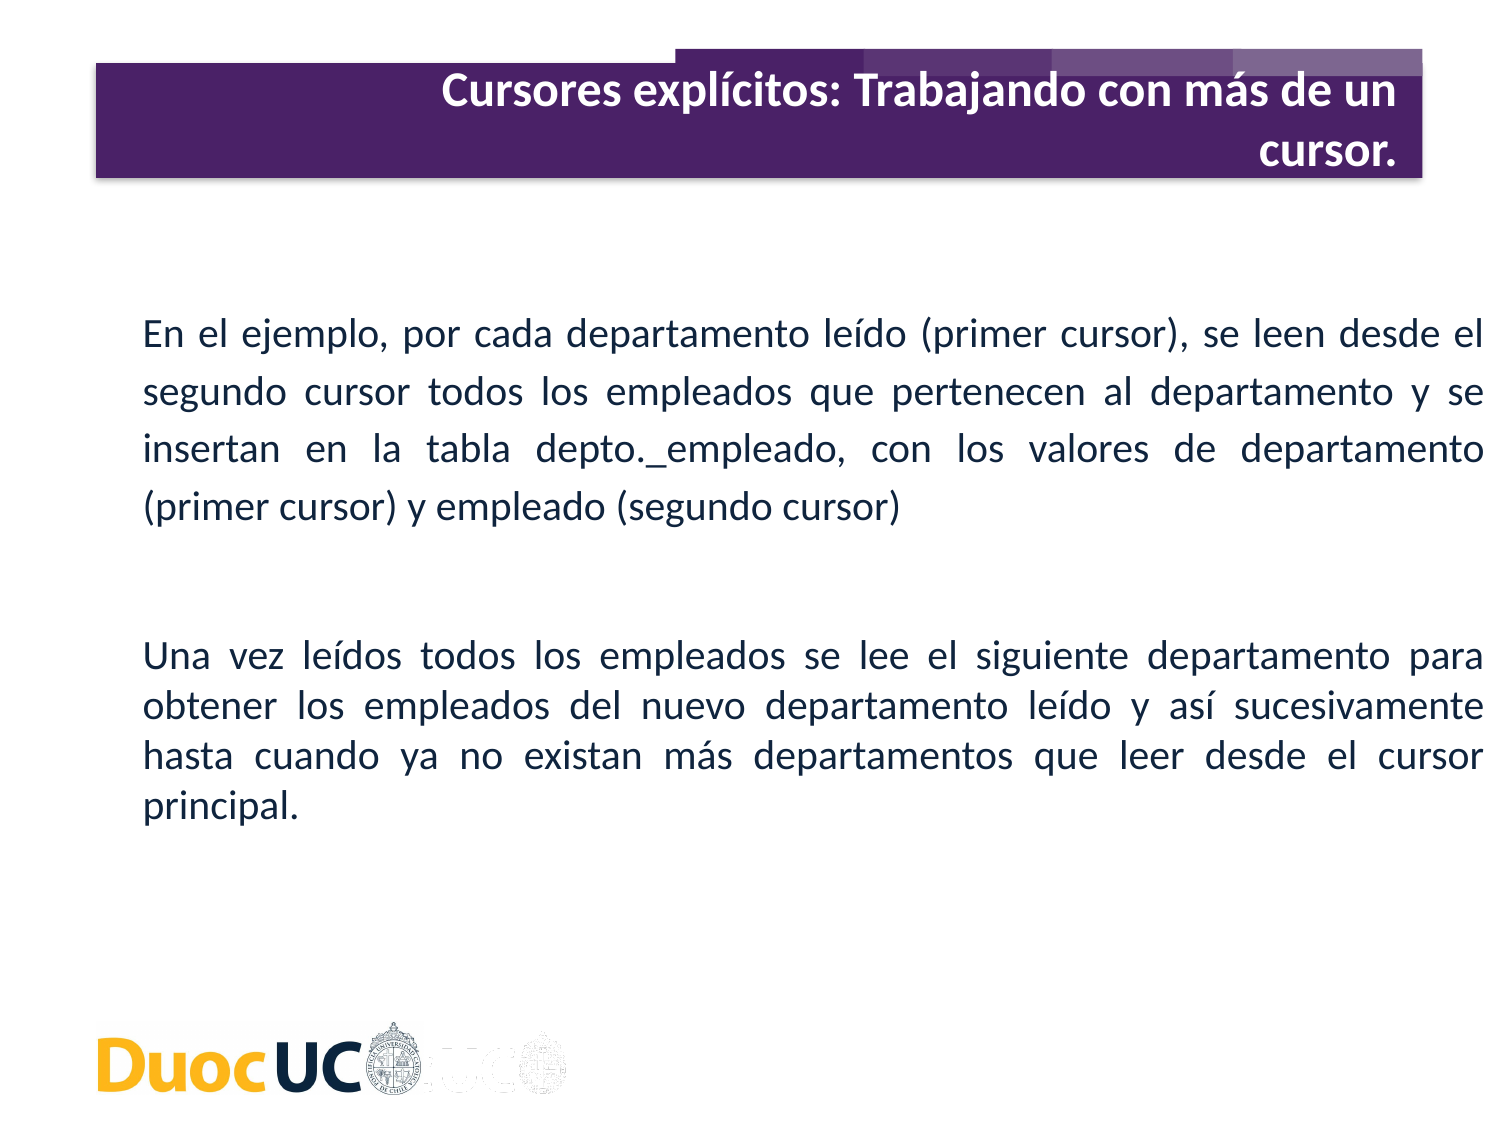

Cursores explícitos: Trabajando con más de un cursor.
En el ejemplo, por cada departamento leído (primer cursor), se leen desde el segundo cursor todos los empleados que pertenecen al departamento y se insertan en la tabla depto._empleado, con los valores de departamento (primer cursor) y empleado (segundo cursor)

Una vez leídos todos los empleados se lee el siguiente departamento para obtener los empleados del nuevo departamento leído y así sucesivamente hasta cuando ya no existan más departamentos que leer desde el cursor principal.